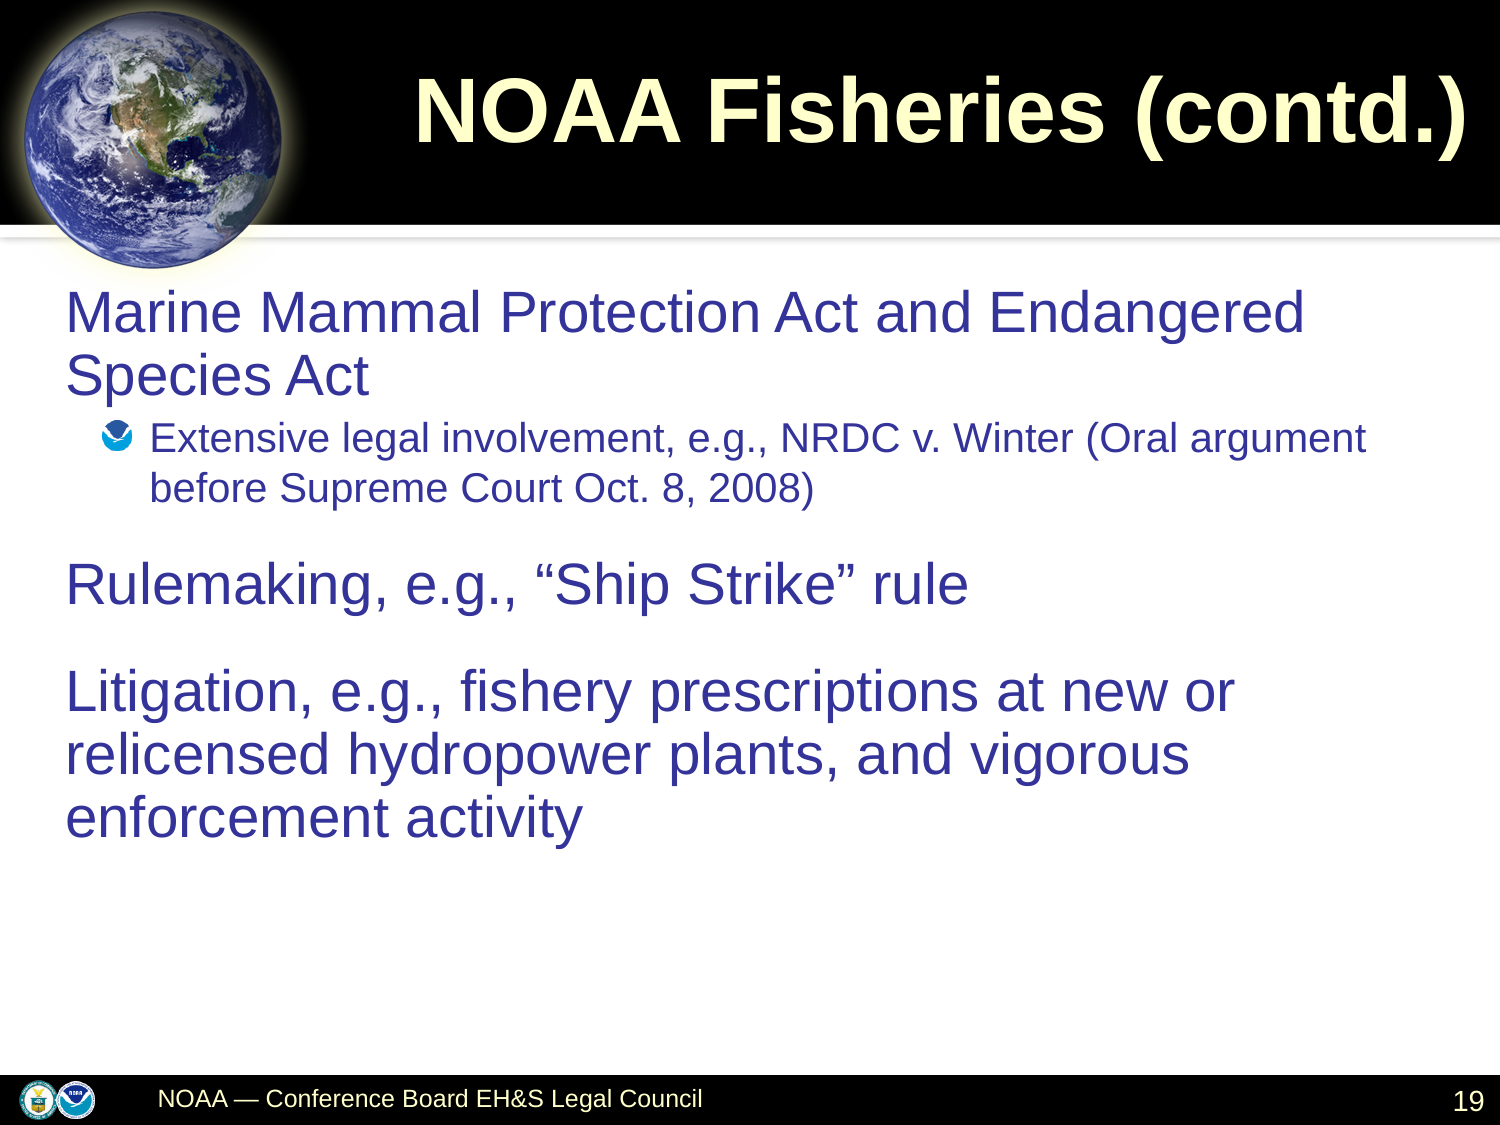

# NOAA Fisheries (contd.)
Marine Mammal Protection Act and Endangered Species Act
Extensive legal involvement, e.g., NRDC v. Winter (Oral argument before Supreme Court Oct. 8, 2008)
Rulemaking, e.g., “Ship Strike” rule
Litigation, e.g., fishery prescriptions at new or relicensed hydropower plants, and vigorous enforcement activity
NOAA — Conference Board EH&S Legal Council
19